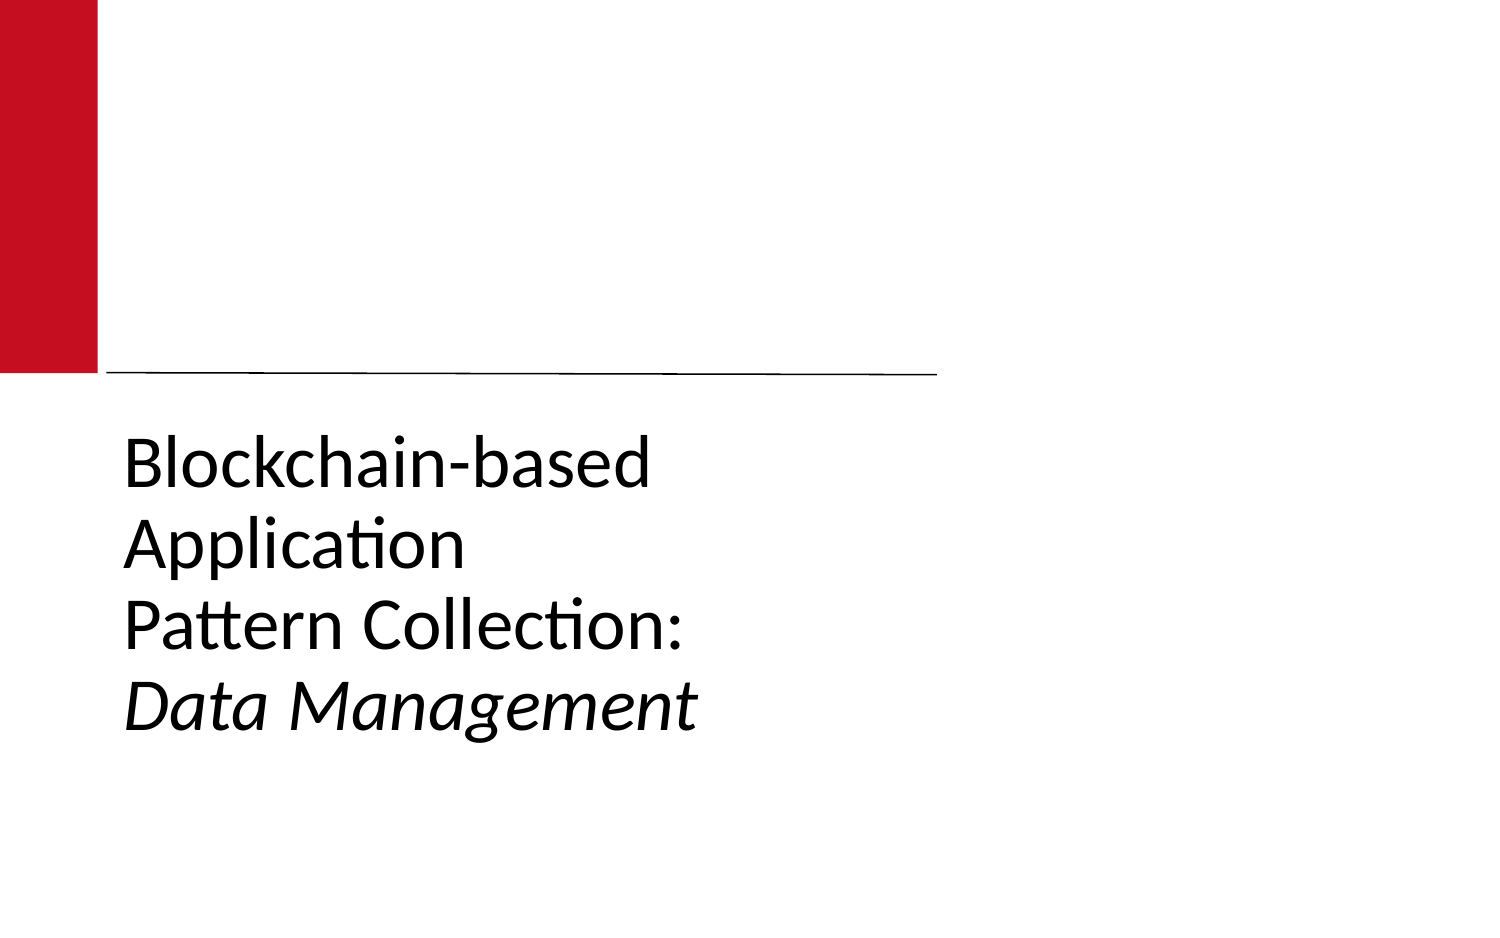

# Blockchain-based Application Pattern Collection: Data Management